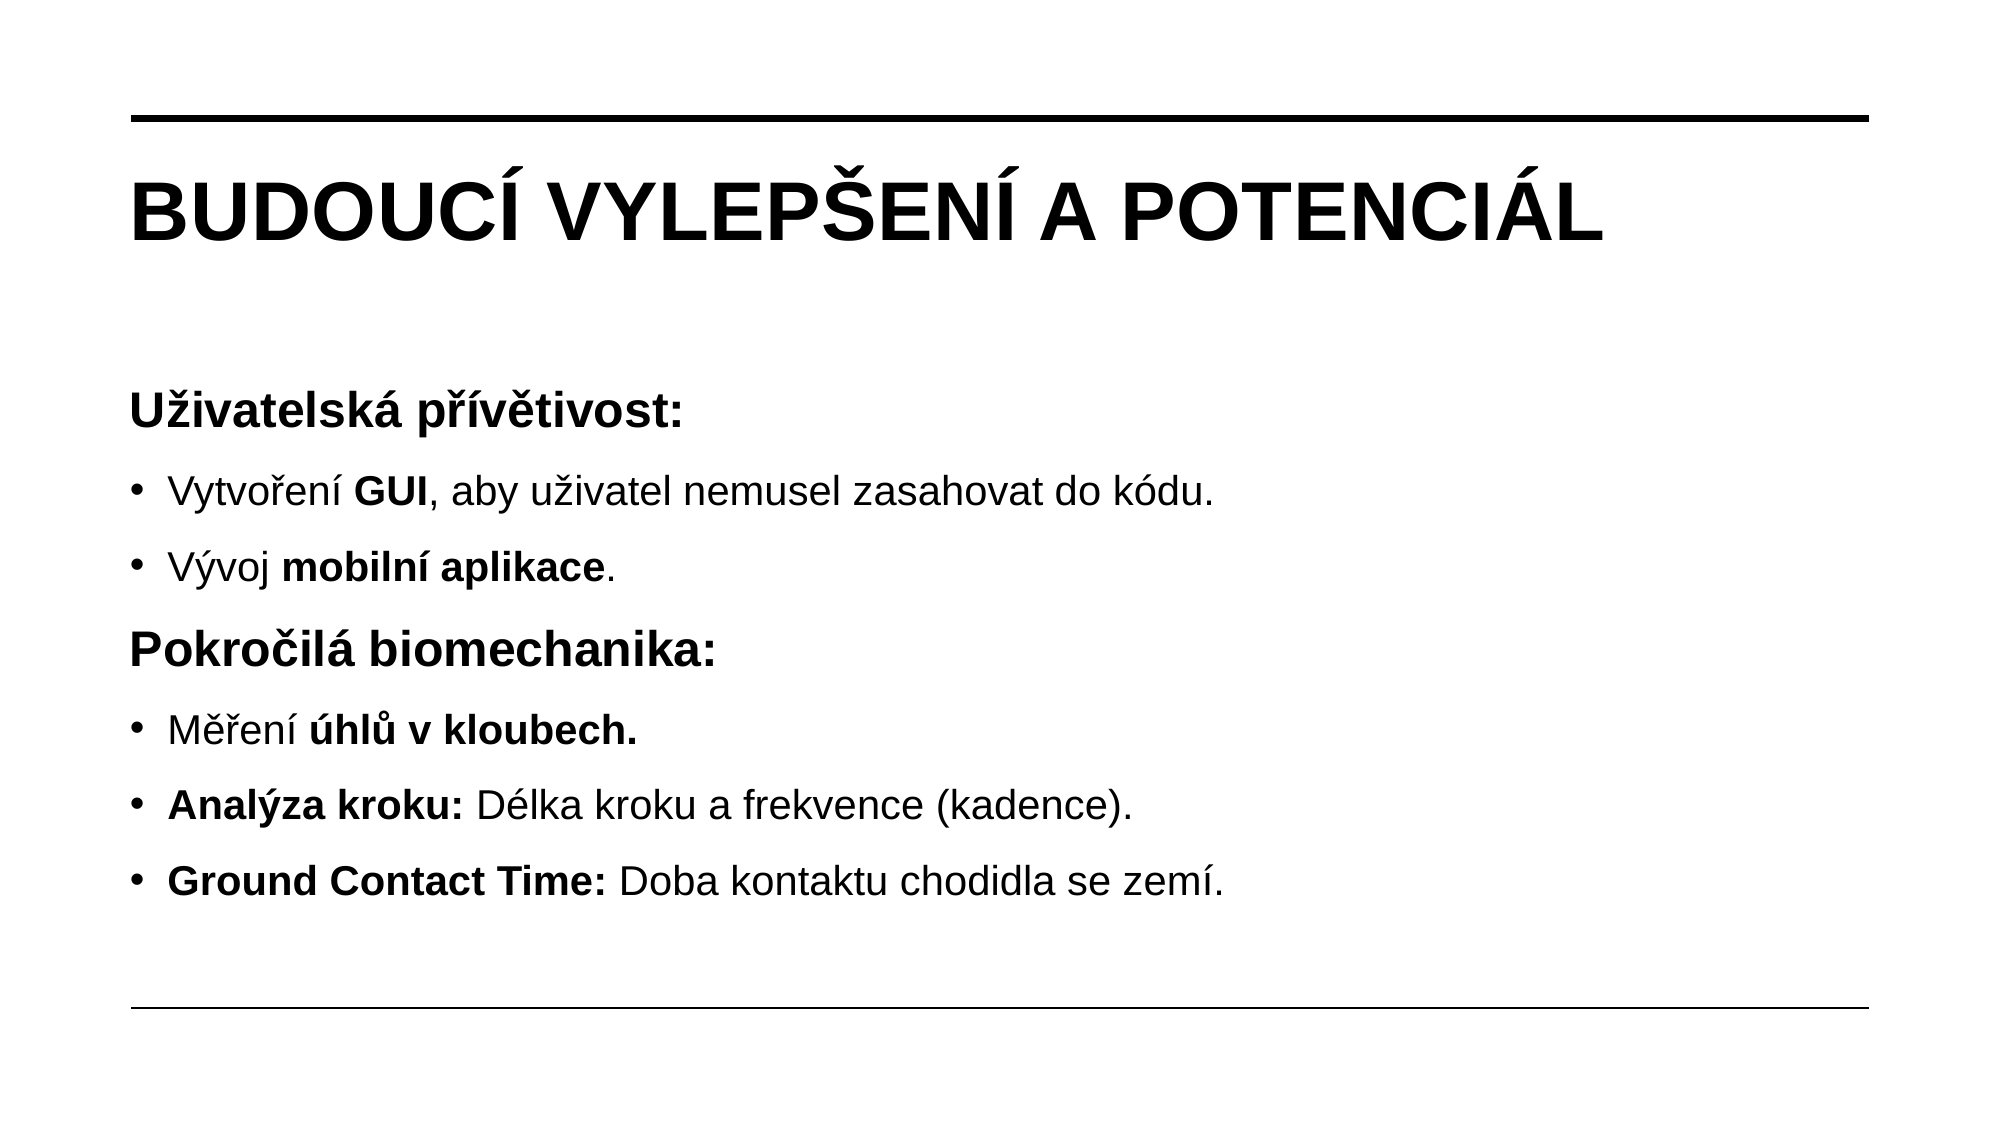

# Budoucí vylepšení a potenciál
Uživatelská přívětivost:
Vytvoření GUI, aby uživatel nemusel zasahovat do kódu.
Vývoj mobilní aplikace.
Pokročilá biomechanika:
Měření úhlů v kloubech.
Analýza kroku: Délka kroku a frekvence (kadence).
Ground Contact Time: Doba kontaktu chodidla se zemí.